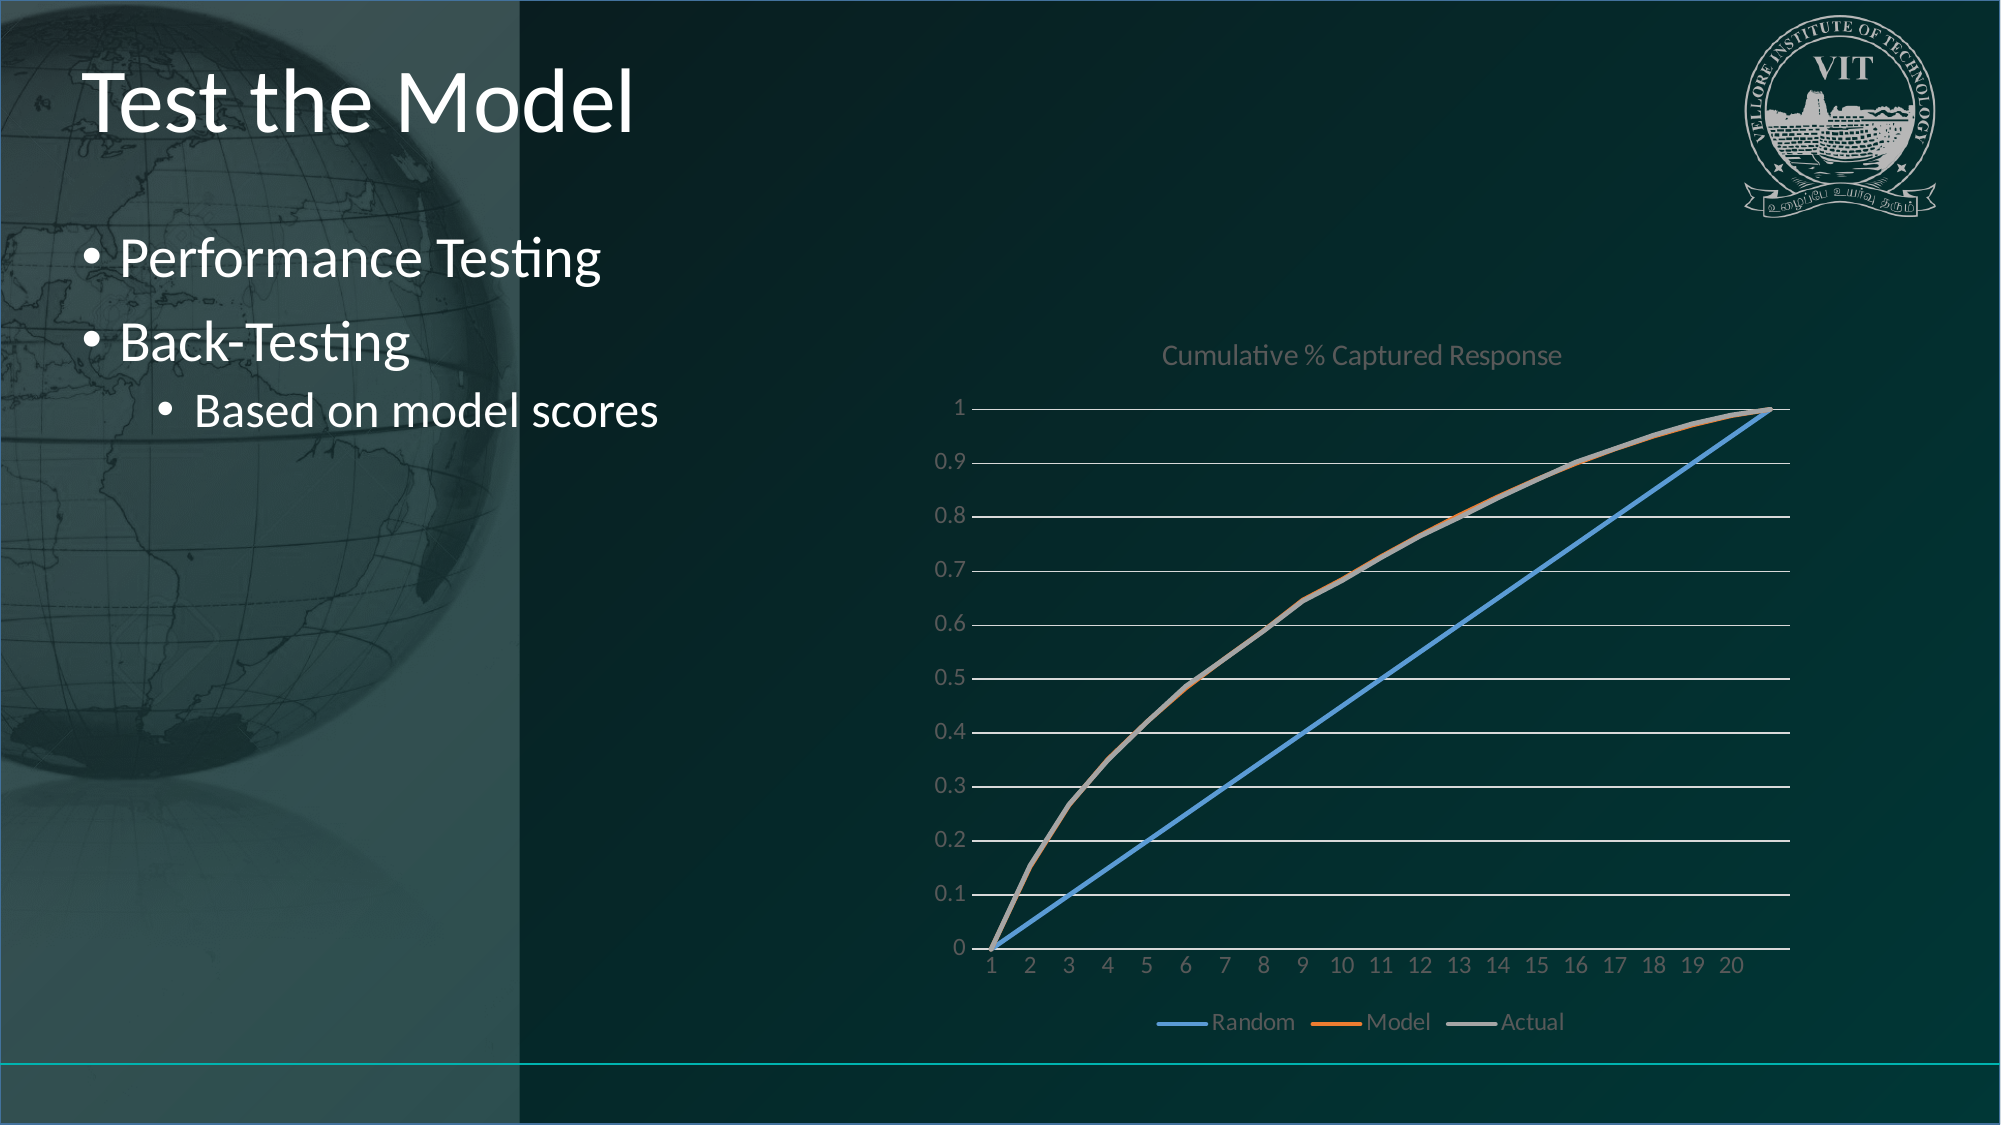

# Test the Model
Performance Testing
Back-Testing
Based on model scores

### Chart: Cumulative % Captured Response

| Category | Random | Model | Actual |
|---|---|---|---|
| 1 | 0.0 | 0.0 | 0.0 |
| 2 | 0.05 | 0.15248406924942198 | 0.15504944629266737 |
| 3 | 0.1 | 0.2669260700389105 | 0.2681720822130064 |
| 4 | 0.15000000000000002 | 0.35194270568995656 | 0.35039648179373833 |
| 5 | 0.2 | 0.4211808492640839 | 0.42090871804220026 |
| 6 | 0.25 | 0.48393390853211526 | 0.4873649911133391 |
| 7 | 0.3 | 0.5385552360006767 | 0.5381670692248097 |
| 8 | 0.35 | 0.5903569615970224 | 0.5897097024107916 |
| 9 | 0.39999999999999997 | 0.646692607003891 | 0.6448297862644123 |
| 10 | 0.44999999999999996 | 0.6844978289065583 | 0.6823702319646356 |
| 11 | 0.49999999999999994 | 0.7268031353972818 | 0.7247641616916557 |
| 12 | 0.5499999999999999 | 0.766097107088479 | 0.7647313494052773 |
| 13 | 0.6 | 0.8030451700219928 | 0.7991728569475459 |
| 14 | 0.65 | 0.8377939434951784 | 0.8355398076835437 |
| 15 | 0.7000000000000001 | 0.8699937968758811 | 0.8690926491363988 |
| 16 | 0.7500000000000001 | 0.8995545029041899 | 0.902053046529645 |
| 17 | 0.8000000000000002 | 0.9262617718378165 | 0.926901517568245 |
| 18 | 0.8500000000000002 | 0.9501494388992274 | 0.9520803901016269 |
| 19 | 0.9000000000000002 | 0.9709919359386454 | 0.9733058378526181 |
| 20 | 0.9500000000000003 | 0.9882140641741386 | 0.9894271521669781 |
|  | 1.0000000000000002 | 1.0 | 1.0 |